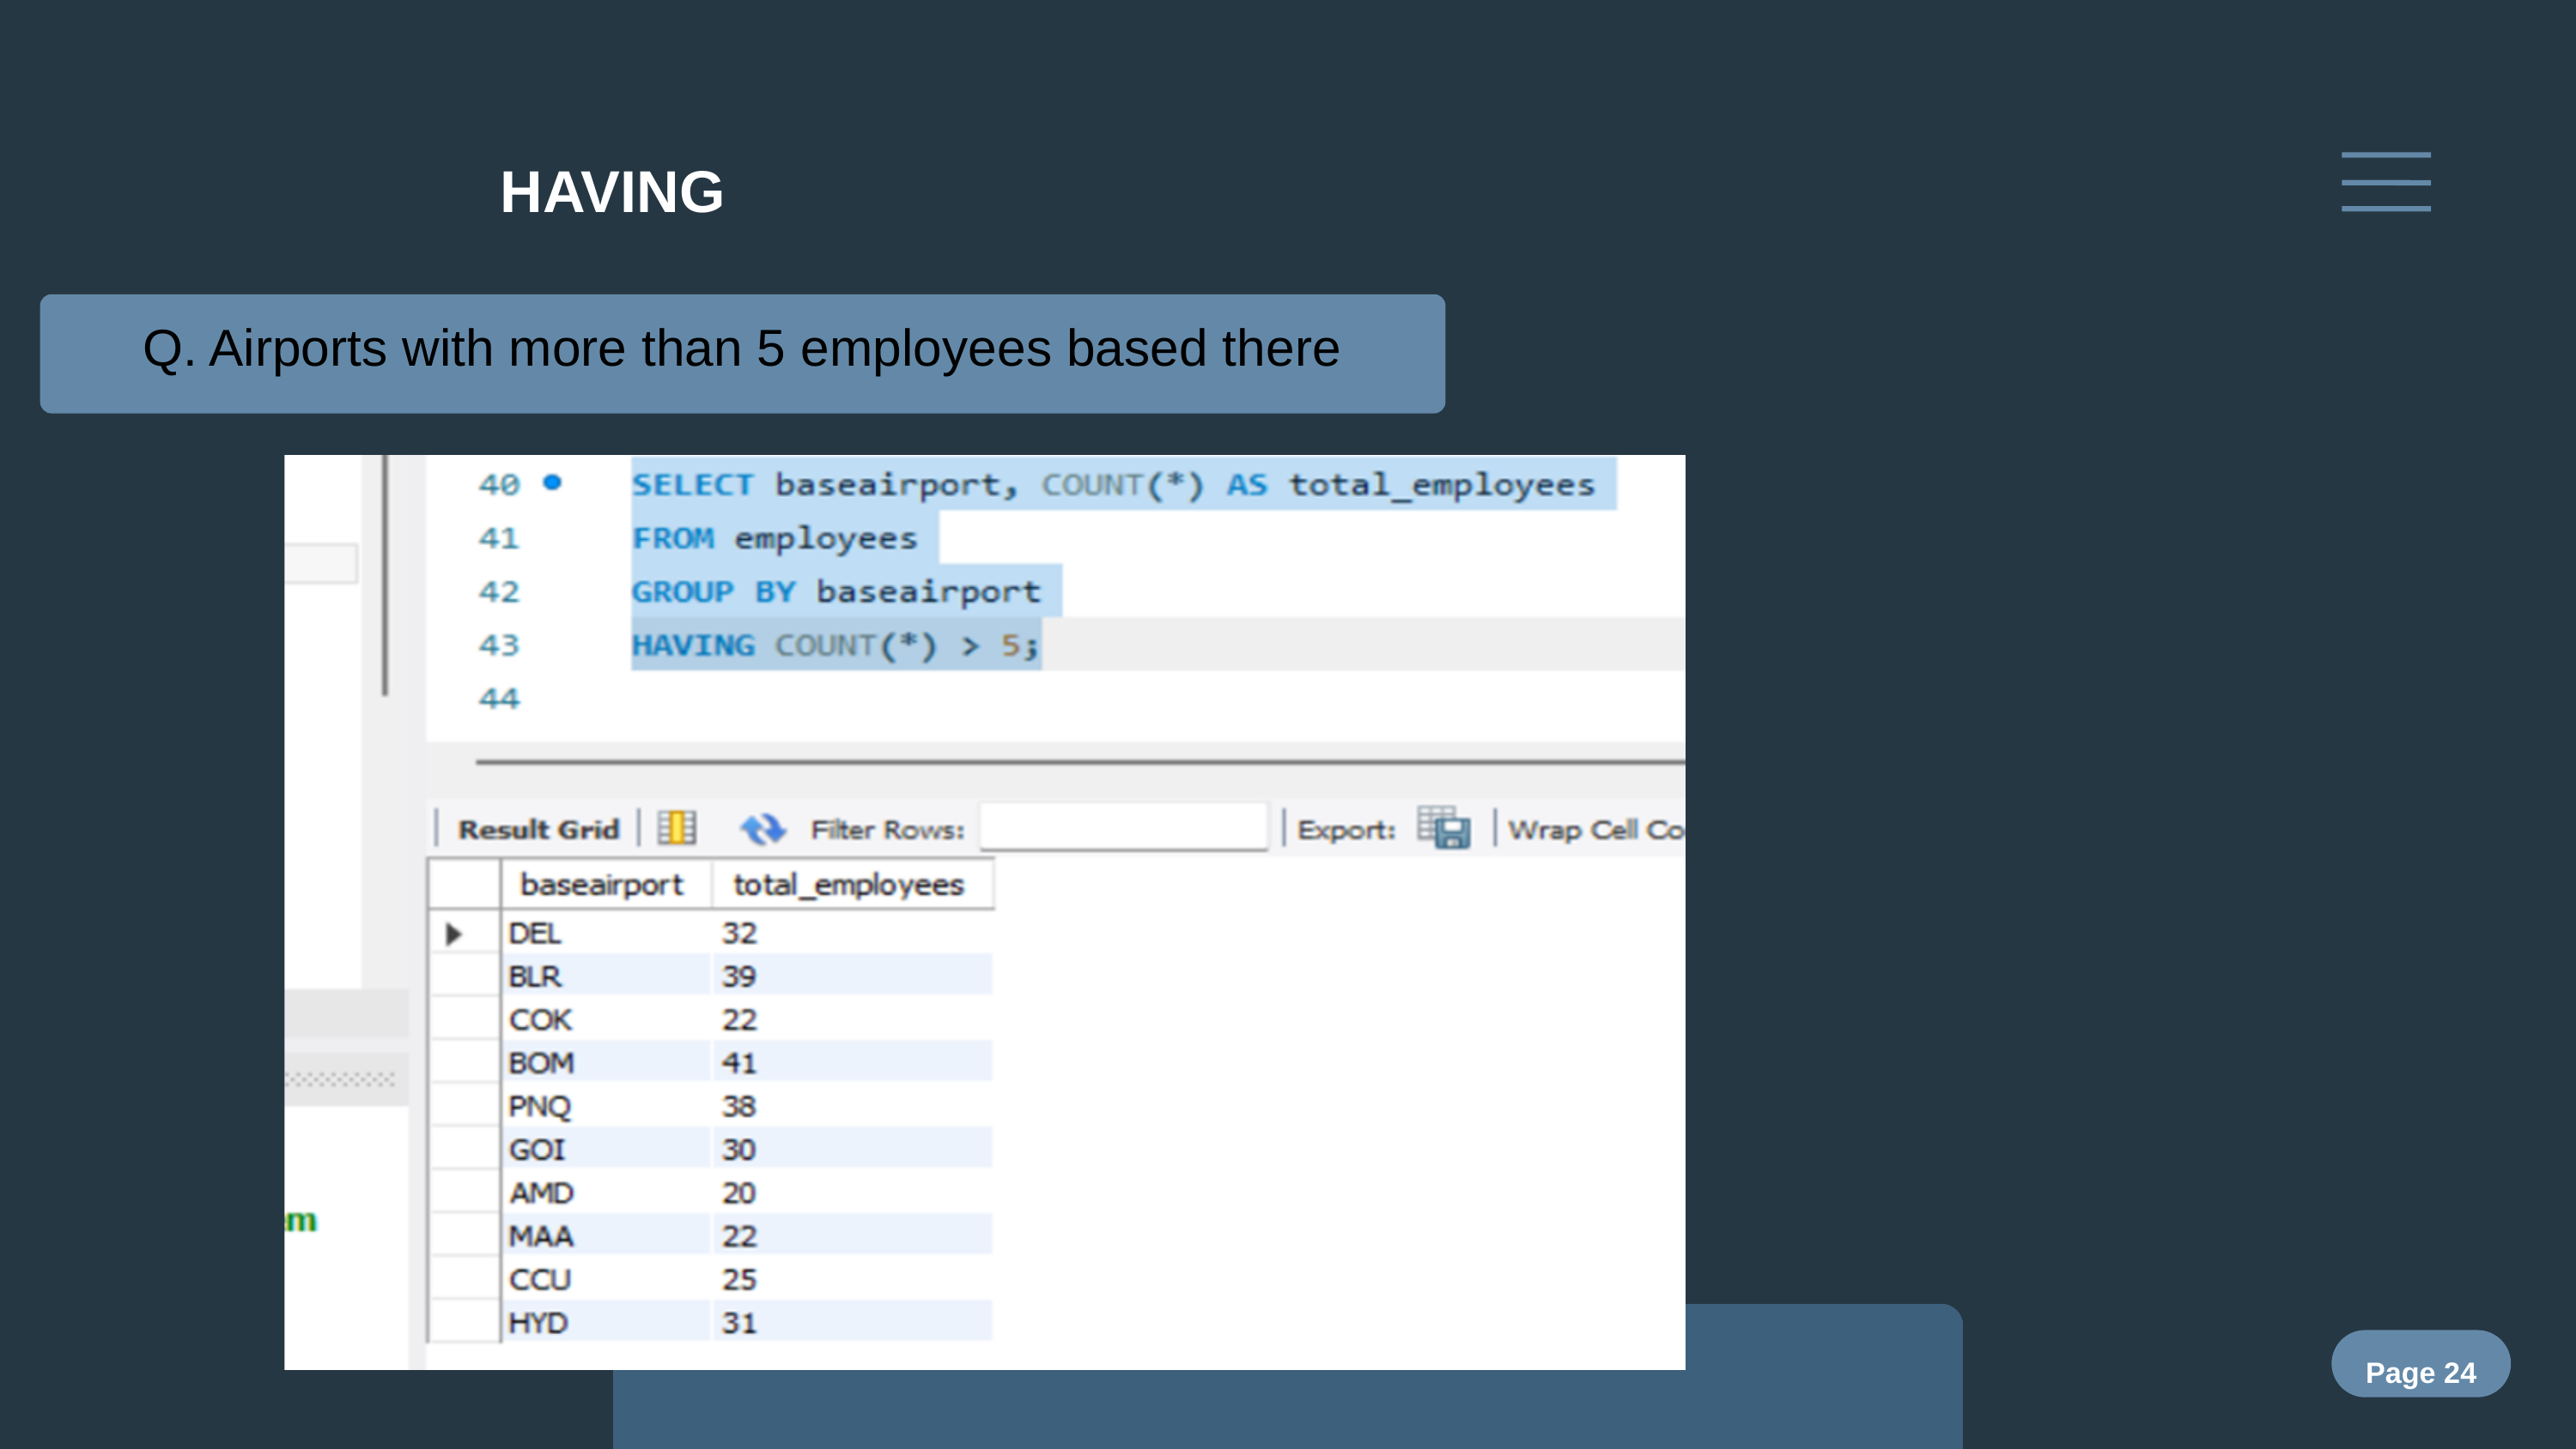

HAVING

Q. Airports with more than 5 employees based there

Page 24